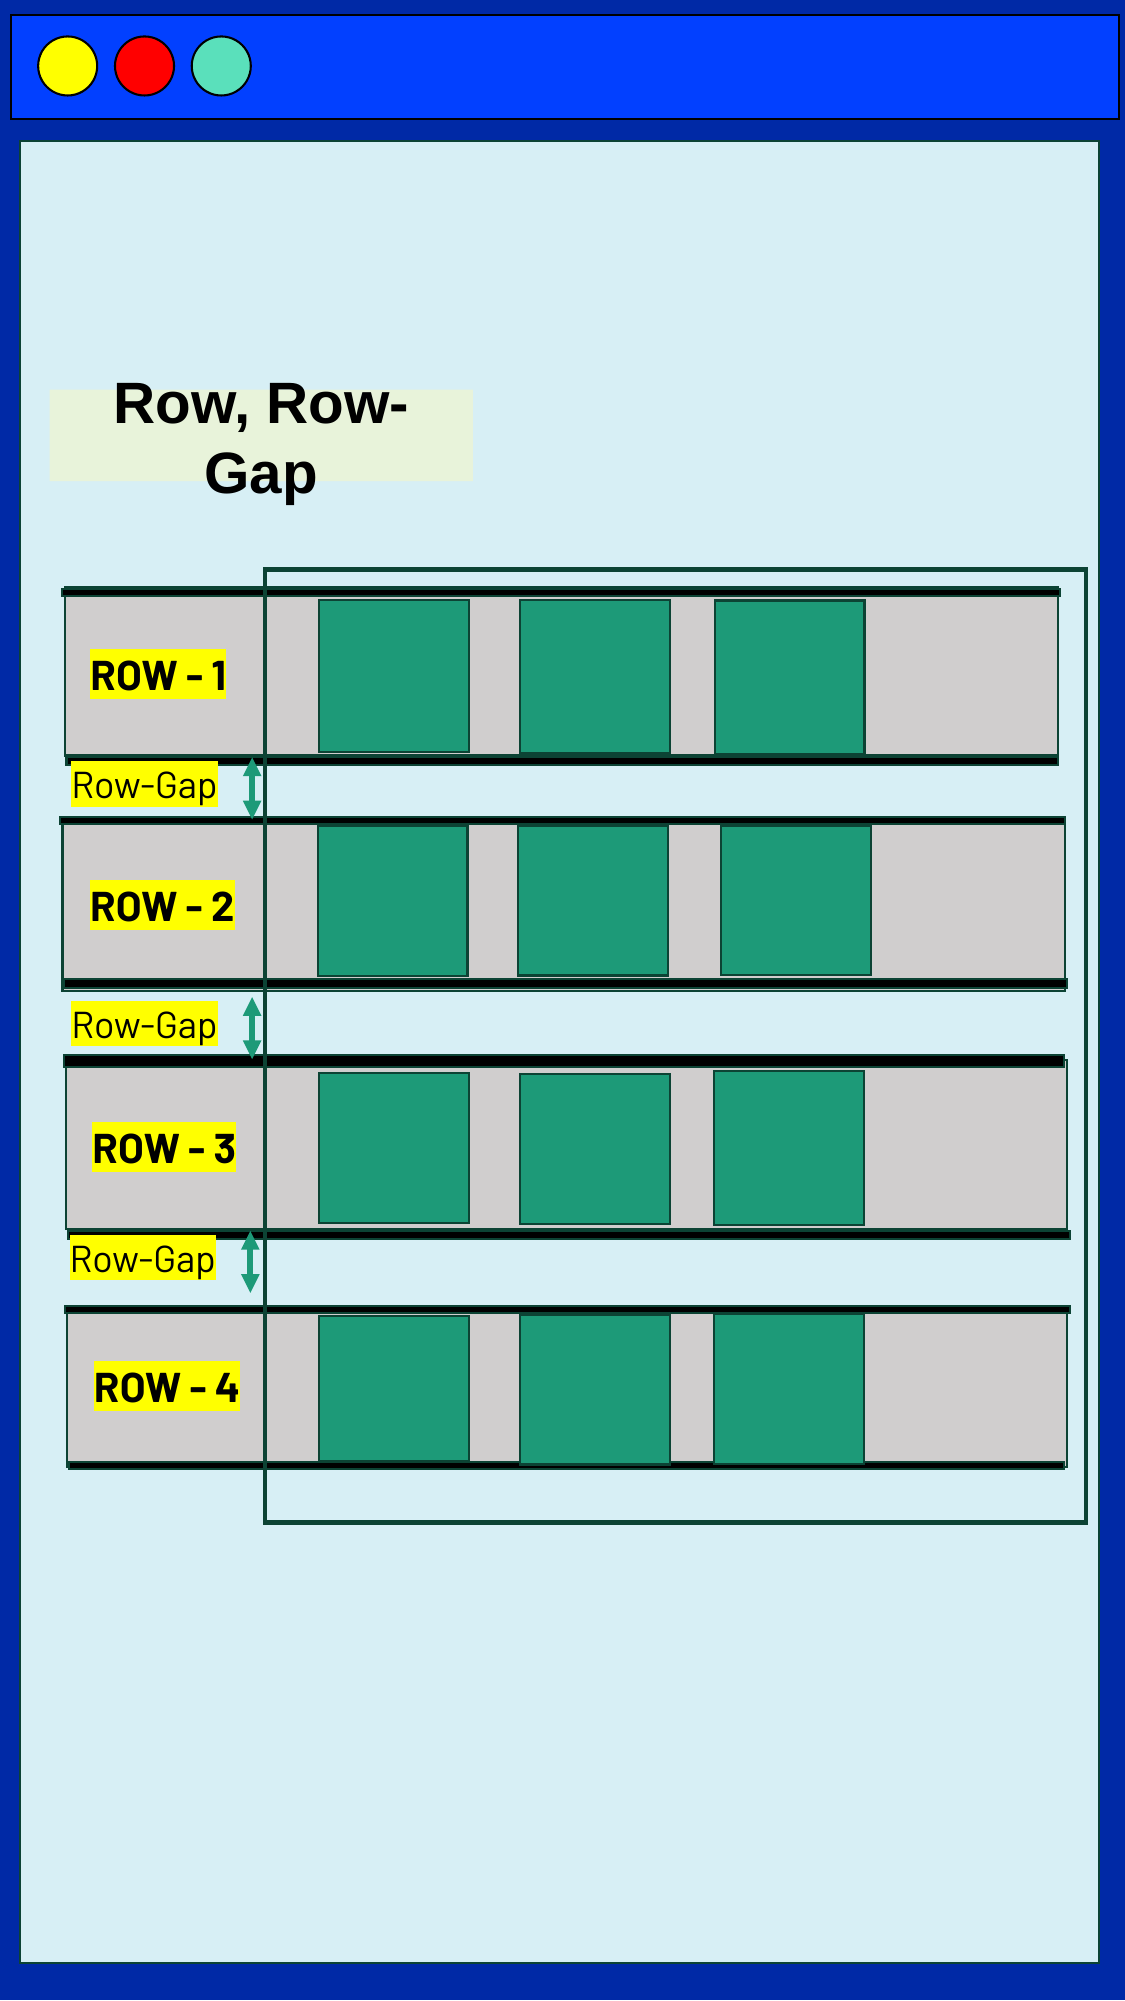

Row, Row-Gap

ROW - 1

Row-Gap
Row-Gap
Row-Gap

ROW - 2

ROW - 3

ROW - 4